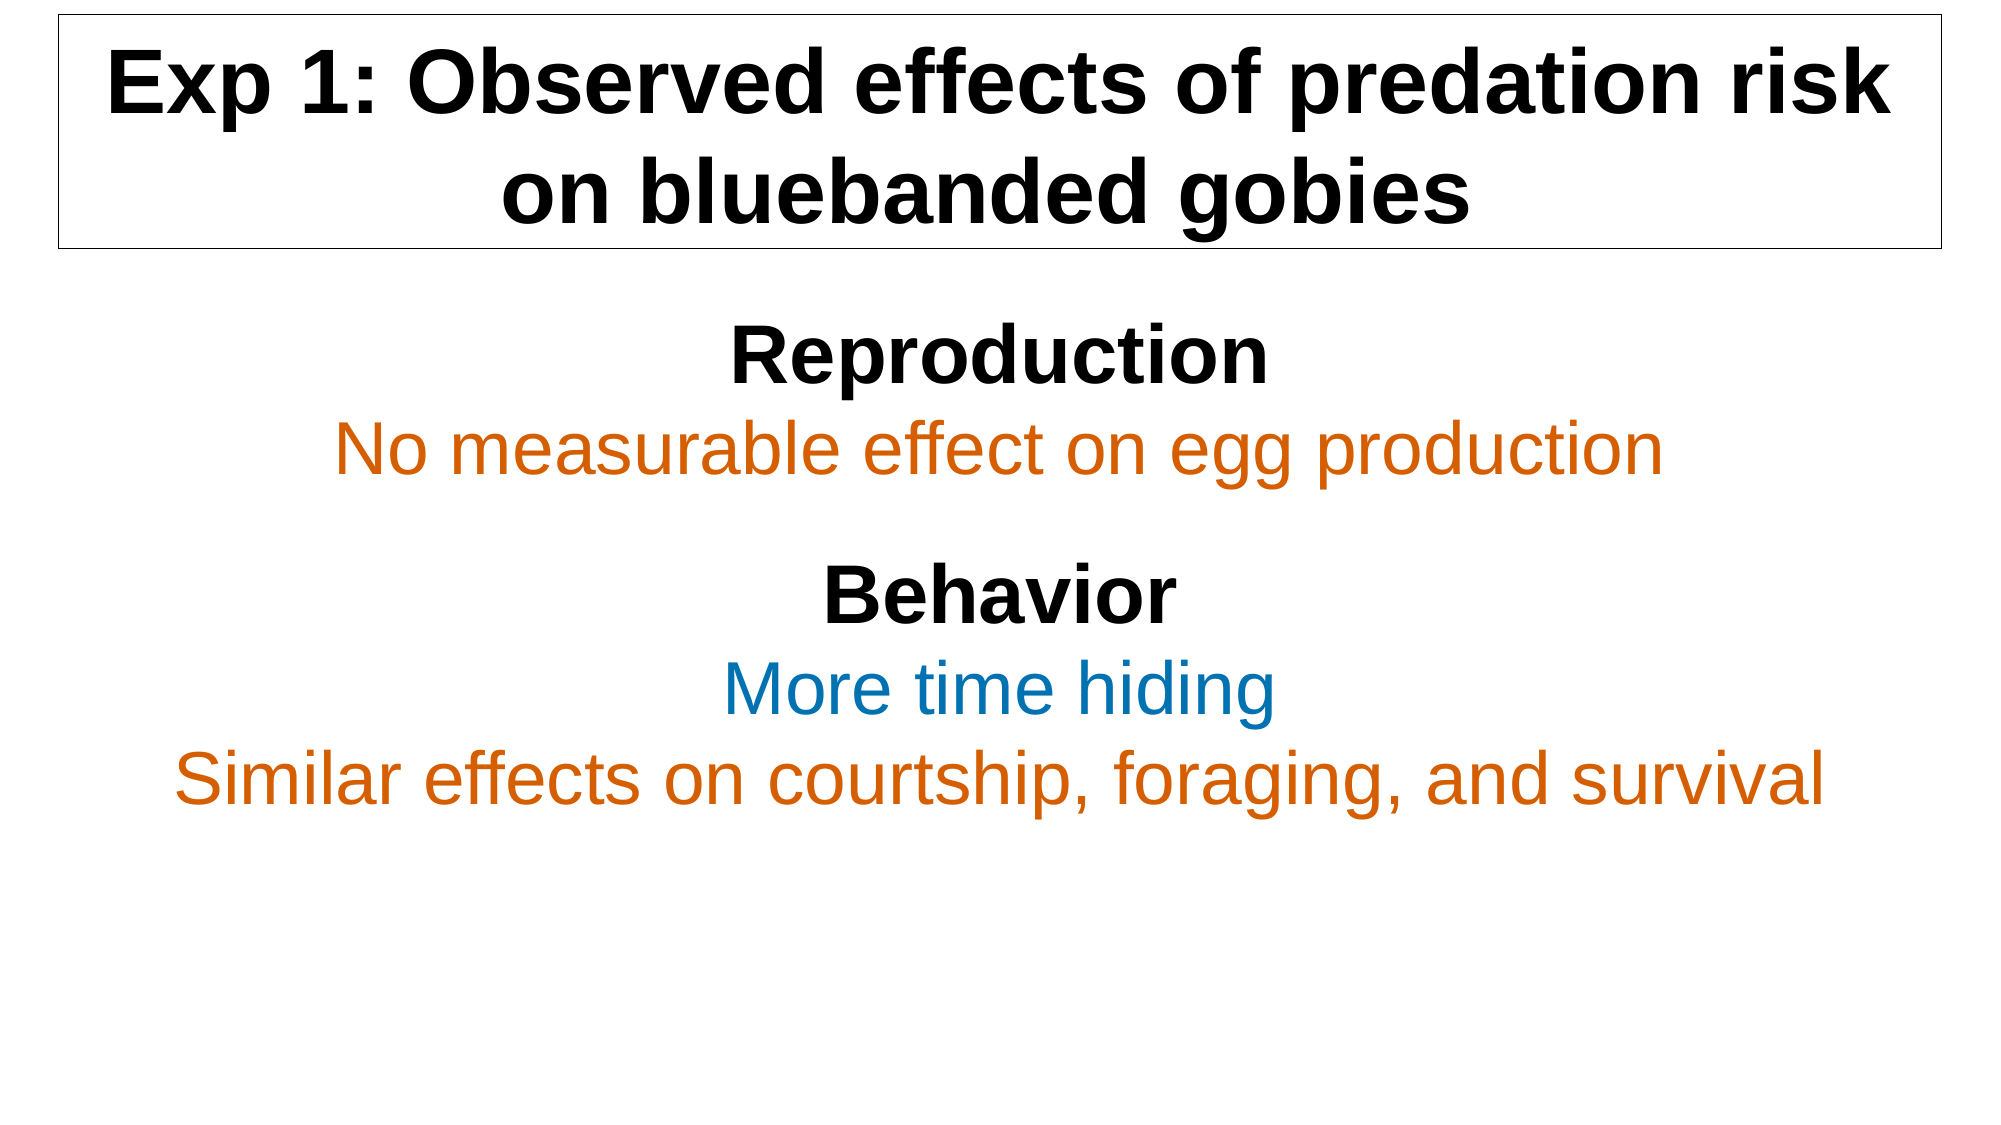

Exp 1: Observed effects of predation risk on bluebanded gobies
Reproduction
No measurable effect on egg production

Behavior
More time hiding
Similar effects on courtship, foraging, and survival